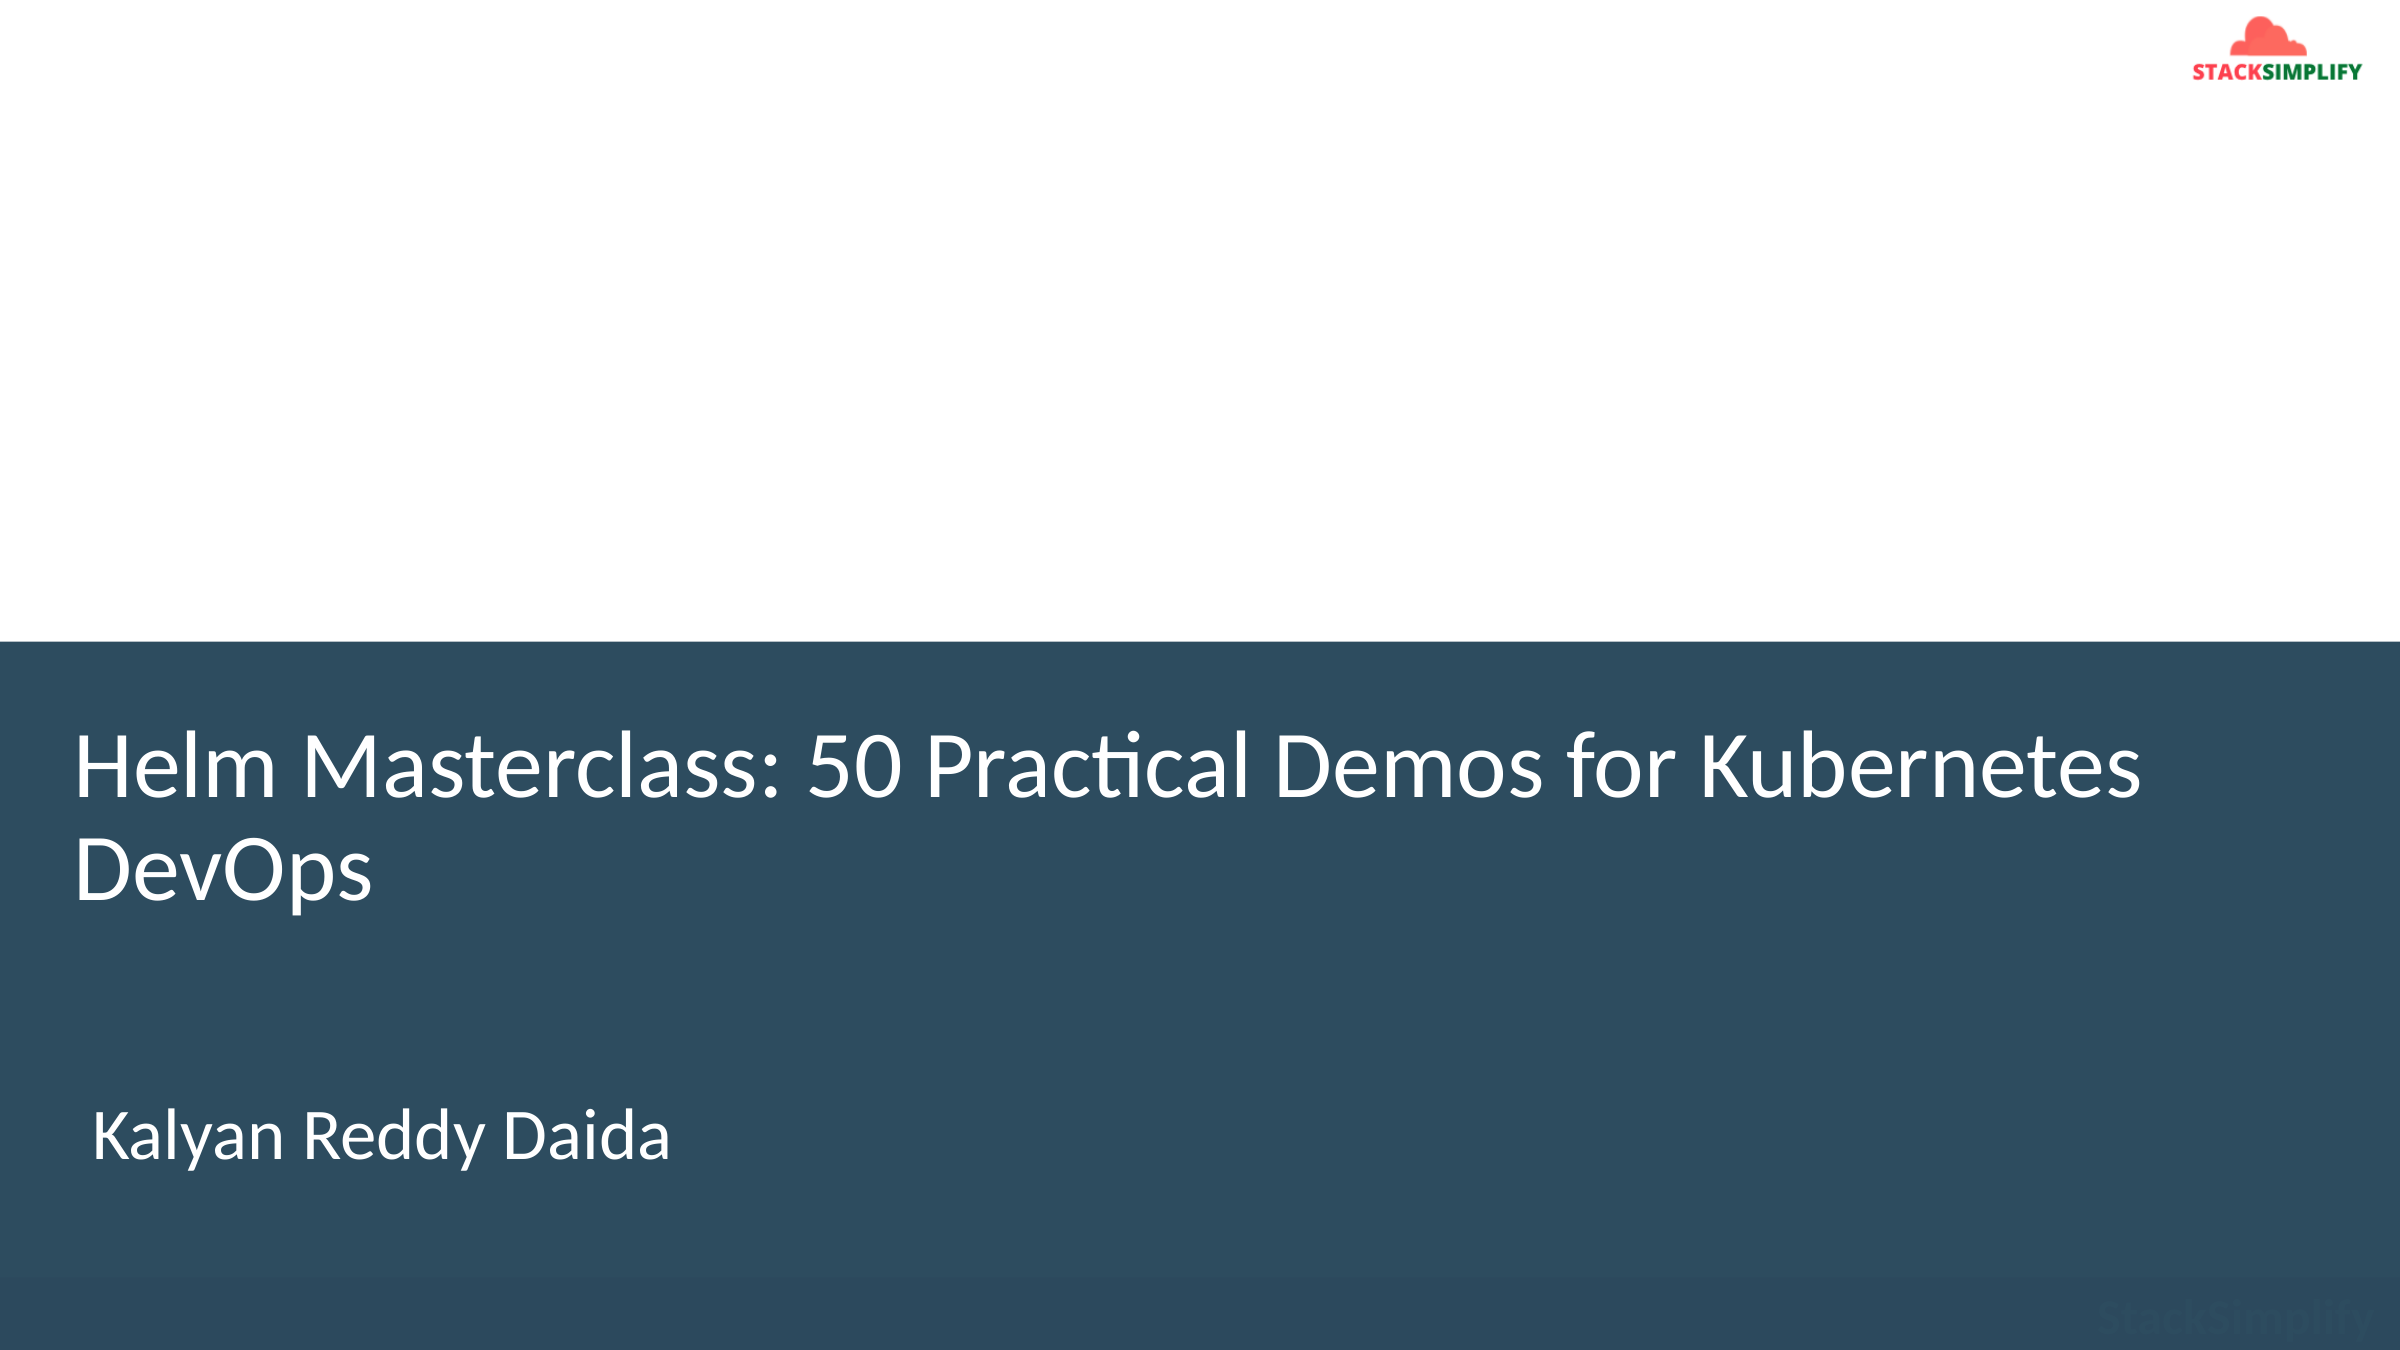

# Helm Masterclass: 50 Practical Demos for Kubernetes DevOps
Kalyan Reddy Daida